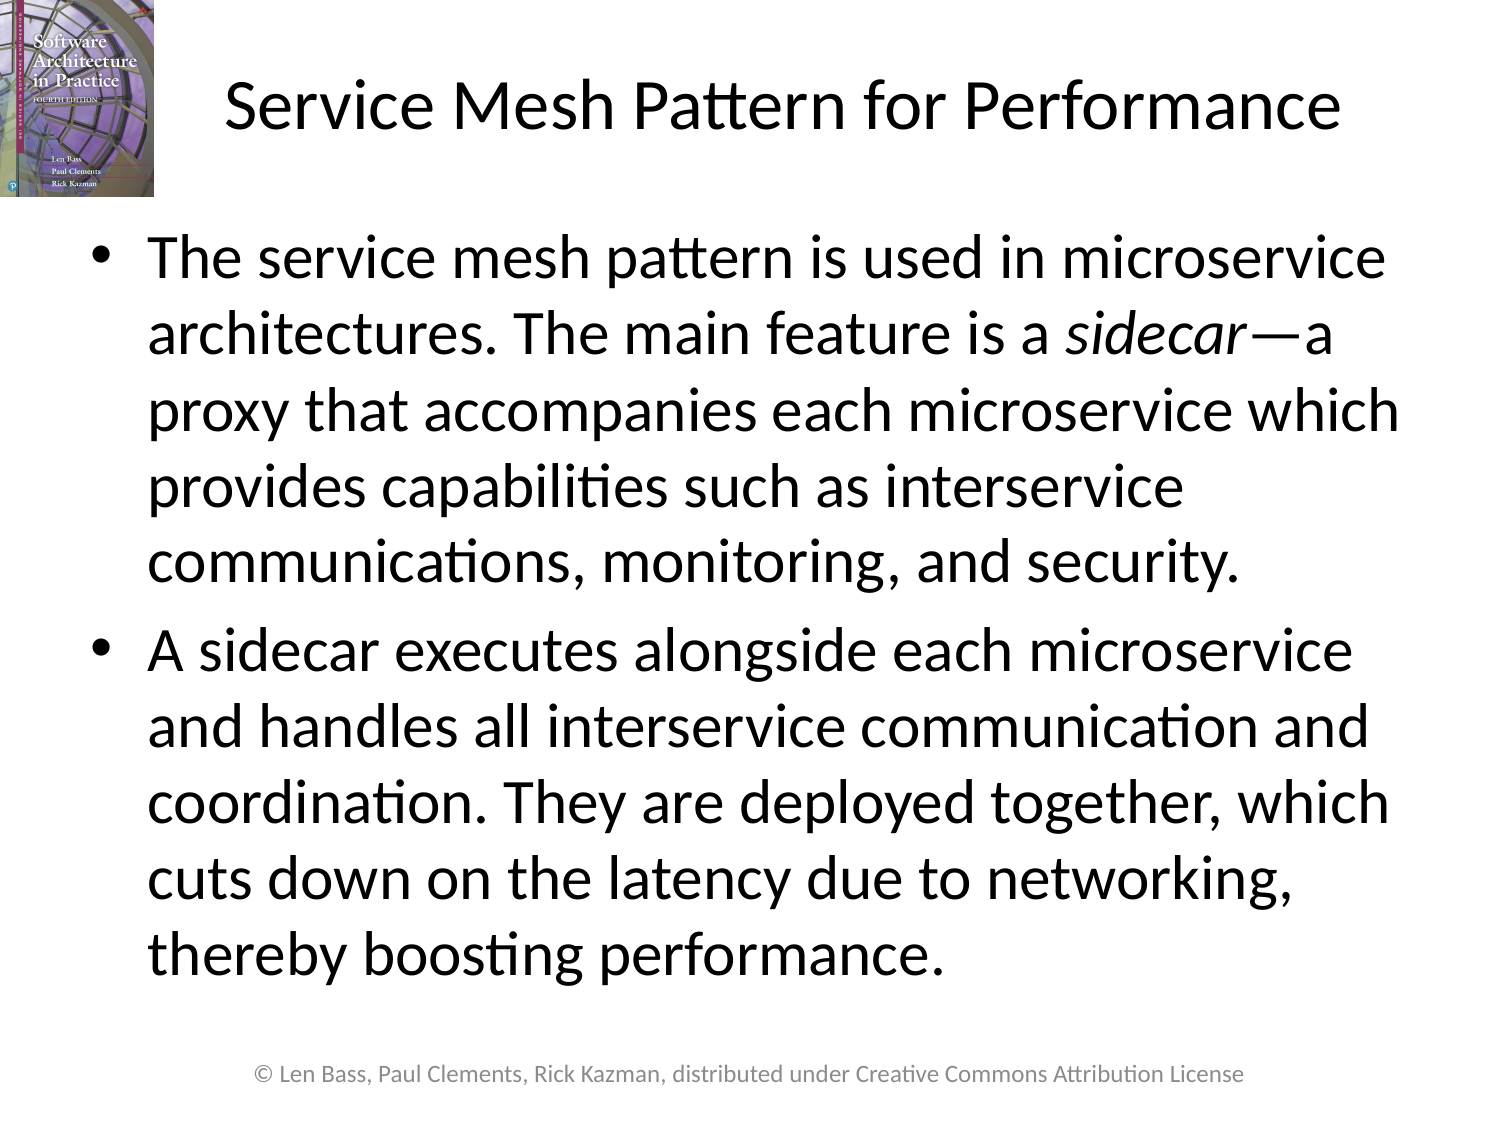

# Service Mesh Pattern for Performance
The service mesh pattern is used in microservice architectures. The main feature is a sidecar—a proxy that accompanies each microservice which provides capabilities such as interservice communications, monitoring, and security.
A sidecar executes alongside each microservice and handles all interservice communication and coordination. They are deployed together, which cuts down on the latency due to networking, thereby boosting performance.

© Len Bass, Paul Clements, Rick Kazman, distributed under Creative Commons Attribution License